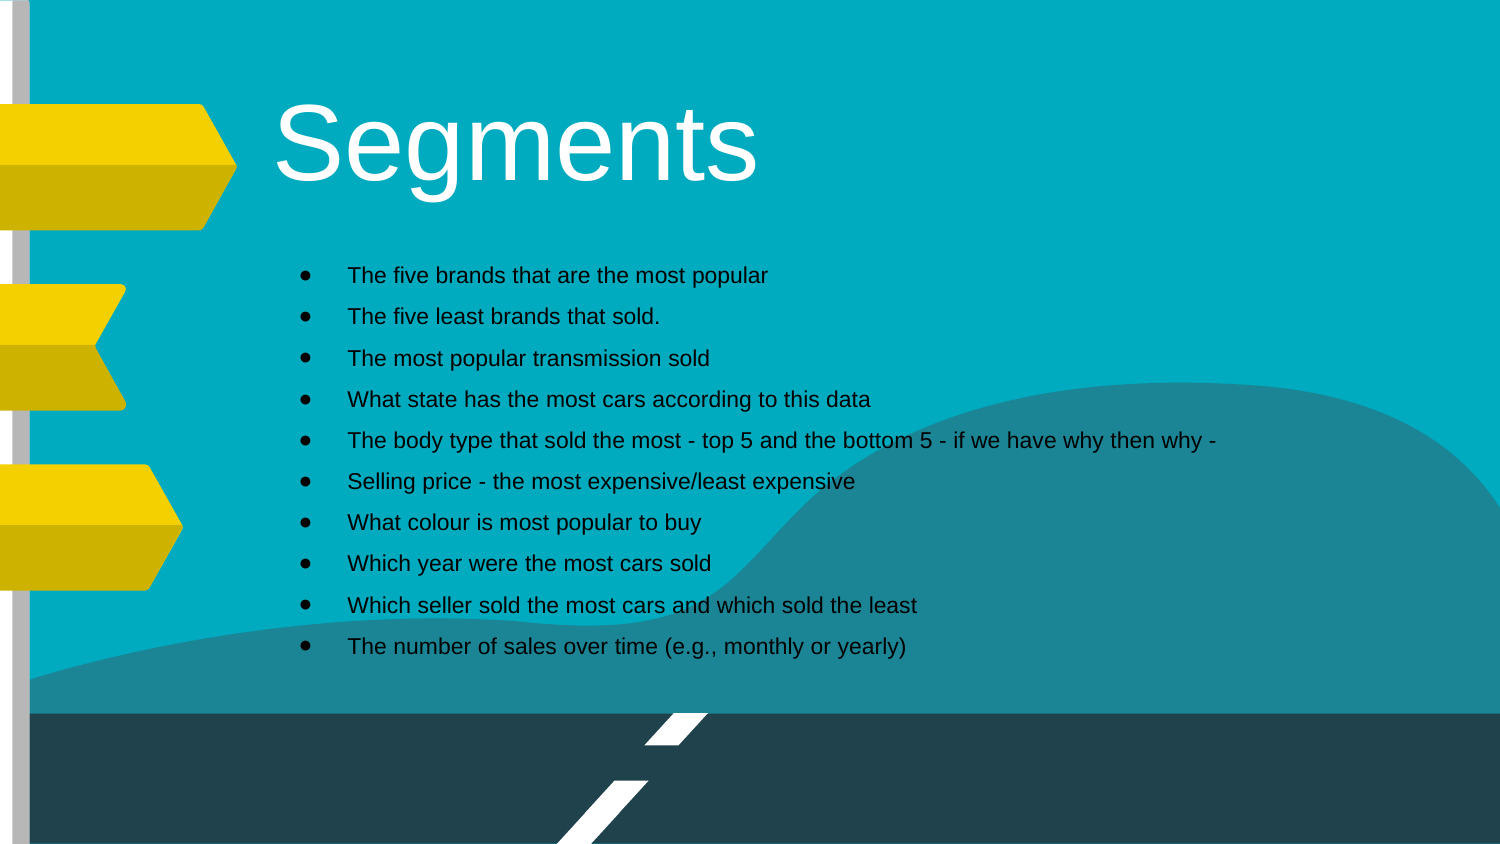

# Segments
The five brands that are the most popular
The five least brands that sold.
The most popular transmission sold
What state has the most cars according to this data
The body type that sold the most - top 5 and the bottom 5 - if we have why then why -
Selling price - the most expensive/least expensive
What colour is most popular to buy
Which year were the most cars sold
Which seller sold the most cars and which sold the least
The number of sales over time (e.g., monthly or yearly)